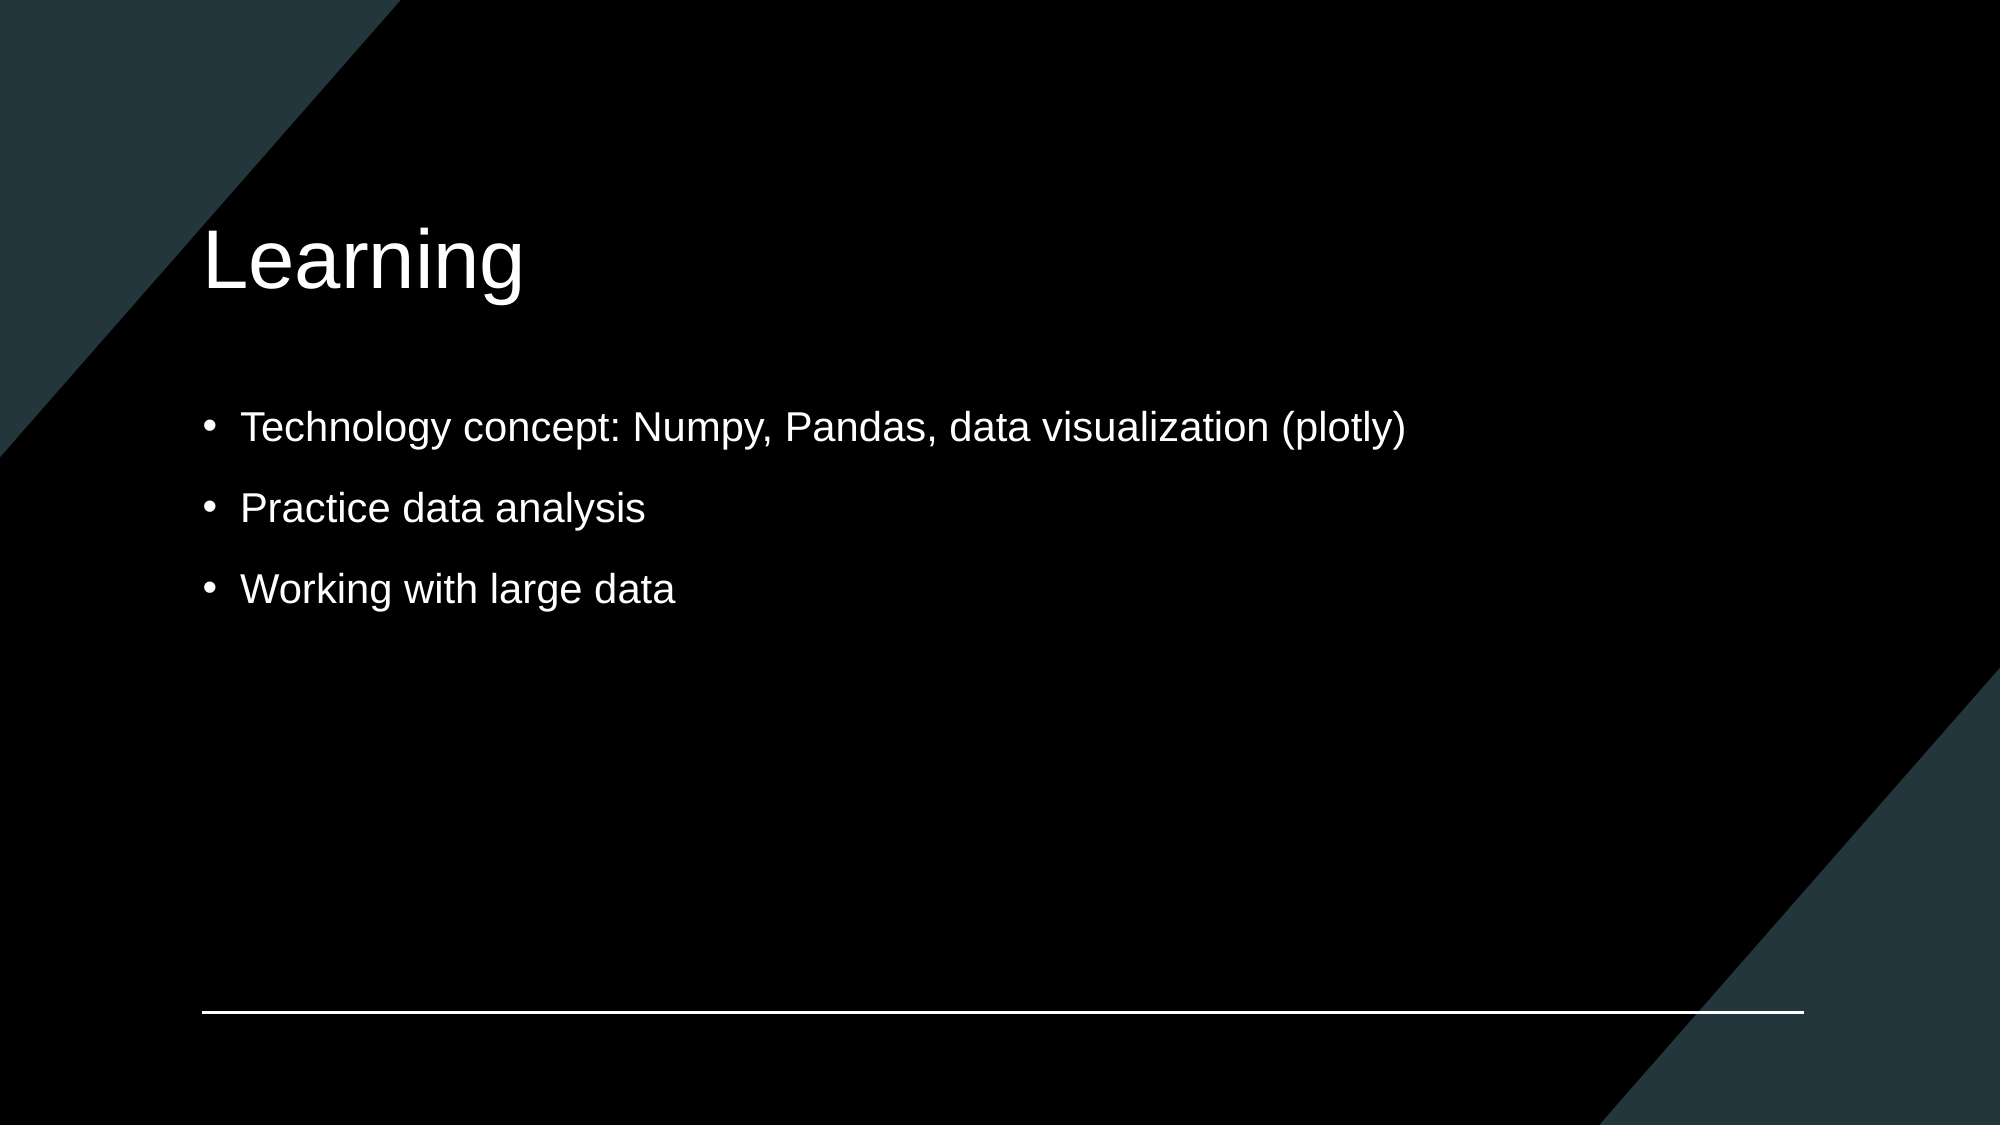

# Learning
Technology concept: Numpy, Pandas, data visualization (plotly)
Practice data analysis
Working with large data